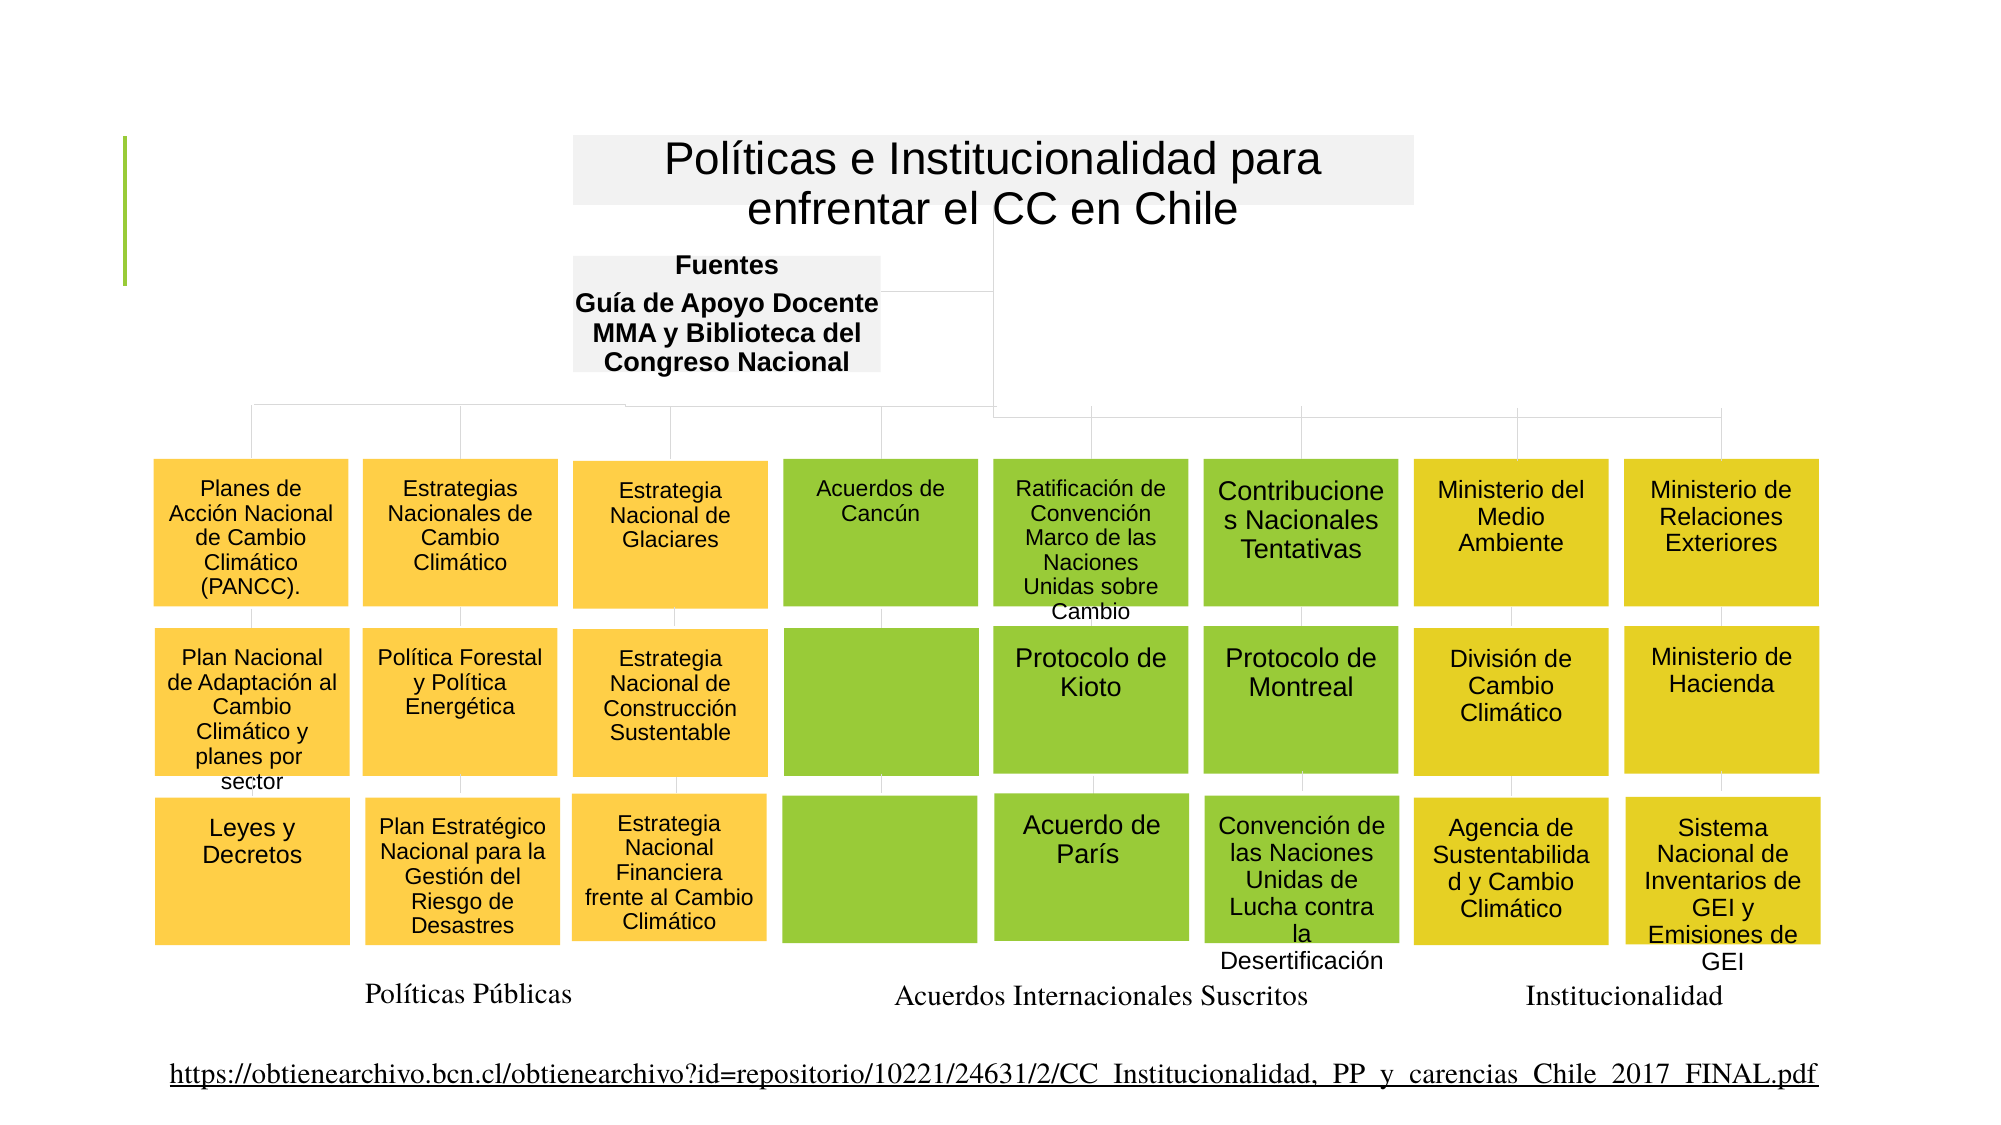

Políticas e Institucionalidad para enfrentar el CC en Chile
Fuentes
Guía de Apoyo Docente MMA y Biblioteca del Congreso Nacional
Planes de Acción Nacional de Cambio Climático (PANCC).
Ministerio de Relaciones Exteriores
Estrategias Nacionales de Cambio Climático
Acuerdos de Cancún
Ratificación de Convención Marco de las Naciones Unidas sobre Cambio Climático
Contribuciones Nacionales Tentativas
Ministerio del Medio Ambiente
Estrategia Nacional de Glaciares
Protocolo de Kioto
Protocolo de Montreal
Ministerio de Hacienda
Plan Nacional de Adaptación al Cambio Climático y planes por  sector
Política Forestal y Política Energética

División de Cambio Climático
Estrategia Nacional de Construcción Sustentable
Acuerdo de París
Estrategia Nacional Financiera frente al Cambio Climático

Convención de las Naciones Unidas de Lucha contra la Desertificación
Sistema Nacional de Inventarios de GEI y Emisiones de GEI
Leyes y Decretos
Plan Estratégico Nacional para la Gestión del Riesgo de Desastres
Agencia de Sustentabilidad y Cambio Climático
Políticas Públicas
Acuerdos Internacionales Suscritos
Institucionalidad
https://obtienearchivo.bcn.cl/obtienearchivo?id=repositorio/10221/24631/2/CC_Institucionalidad,_PP_y_carencias_Chile_2017_FINAL.pdf